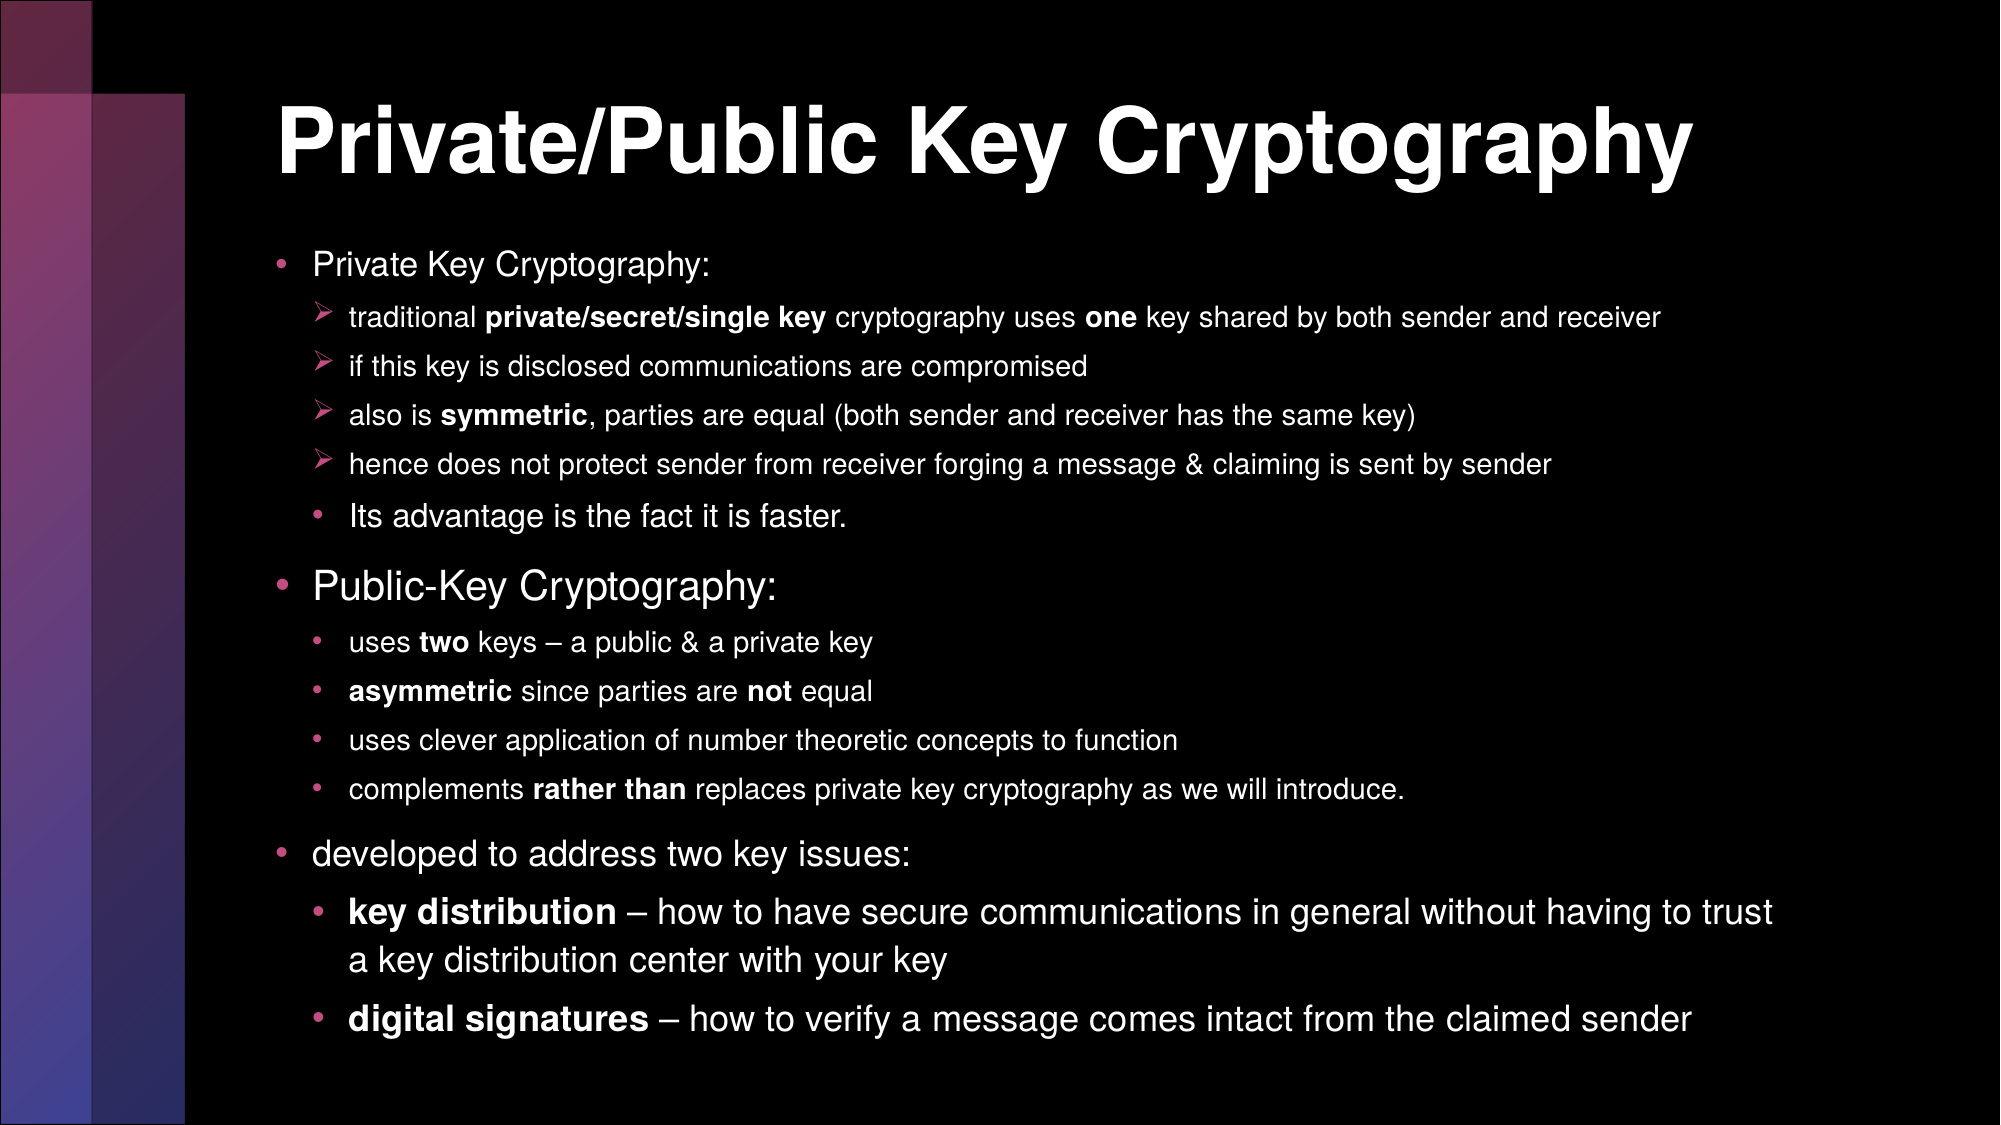

# Private/Public Key Cryptography
Private Key Cryptography:
traditional private/secret/single key cryptography uses one key shared by both sender and receiver
if this key is disclosed communications are compromised
also is symmetric, parties are equal (both sender and receiver has the same key)
hence does not protect sender from receiver forging a message & claiming is sent by sender
Its advantage is the fact it is faster.
Public-Key Cryptography:
uses two keys – a public & a private key
asymmetric since parties are not equal
uses clever application of number theoretic concepts to function
complements rather than replaces private key cryptography as we will introduce.
developed to address two key issues:
key distribution – how to have secure communications in general without having to trust a key distribution center with your key
digital signatures – how to verify a message comes intact from the claimed sender